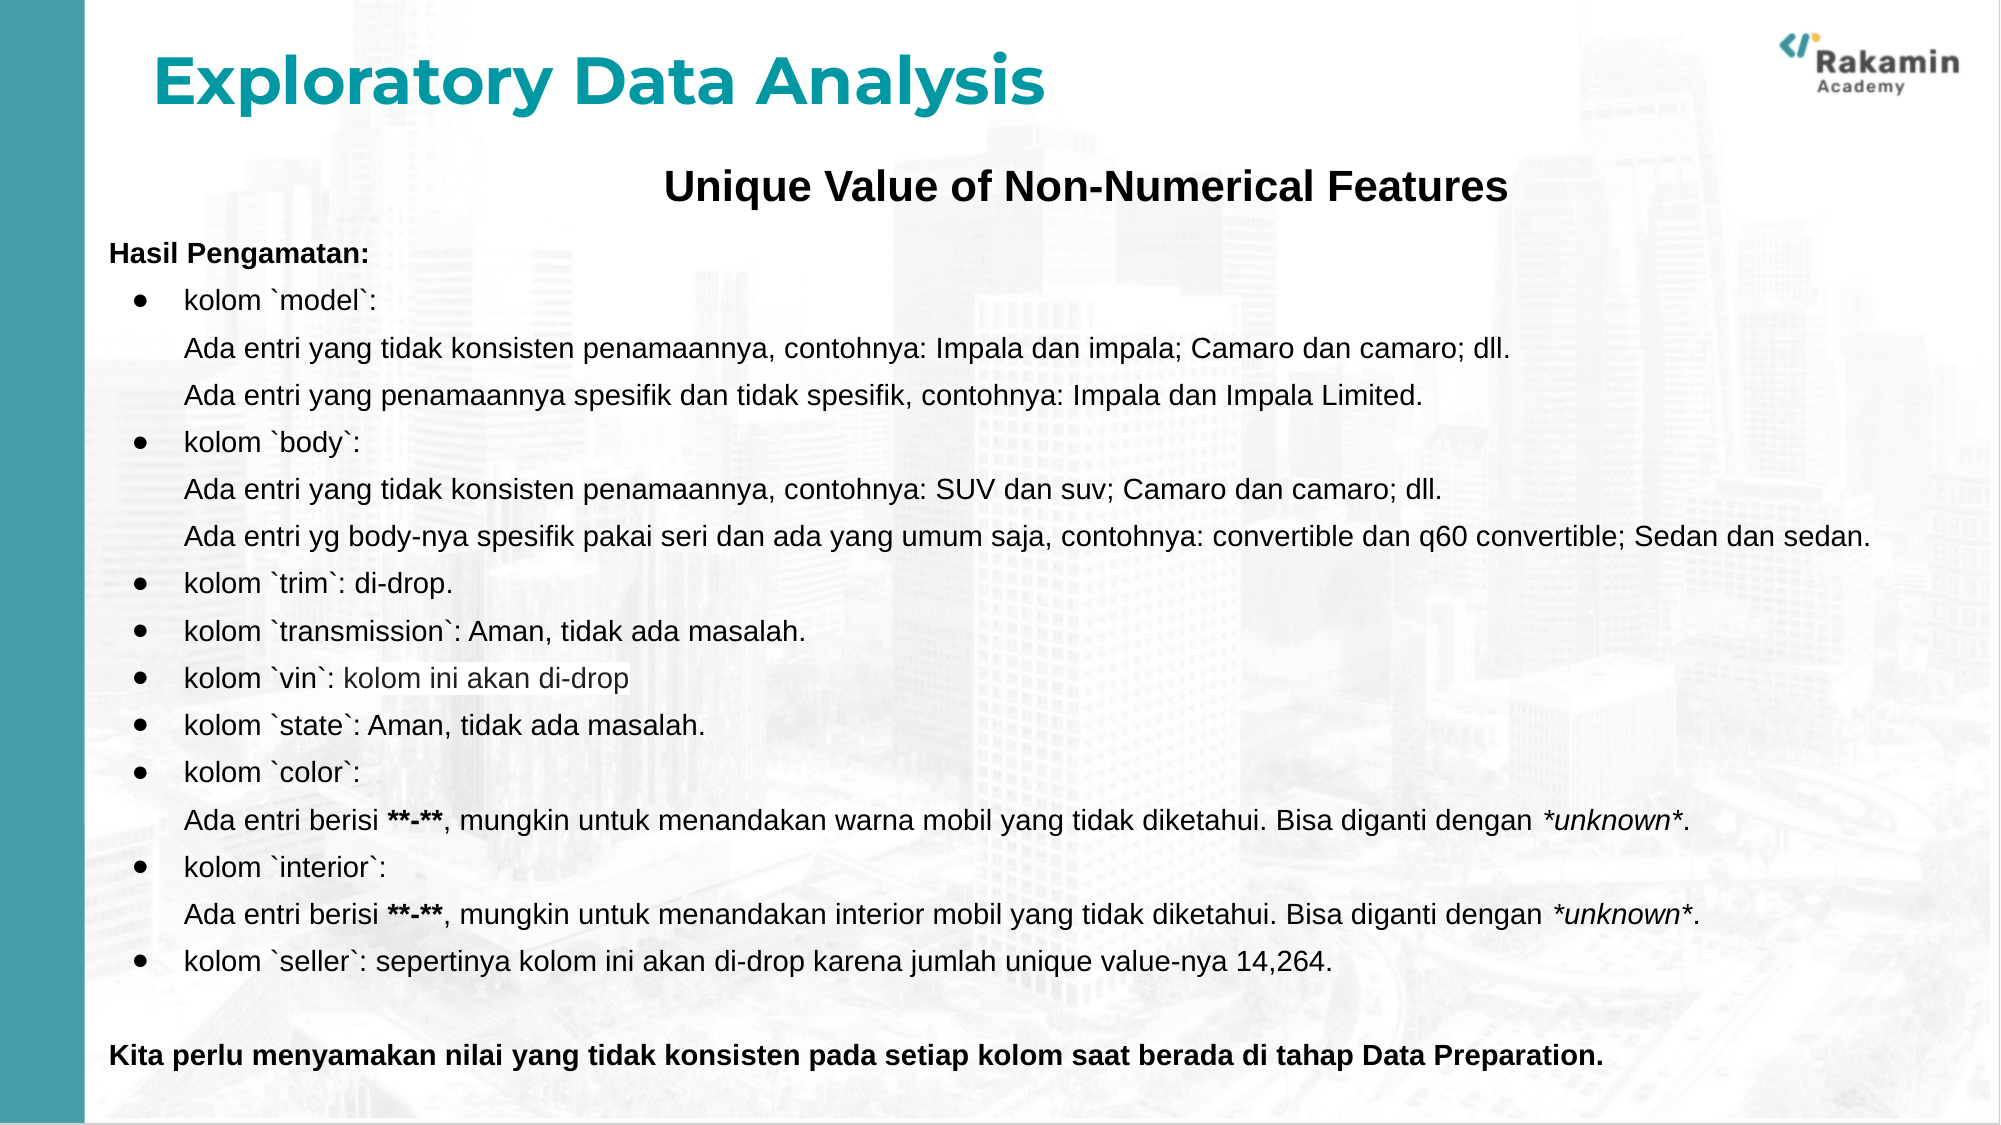

Exploratory Data Analysis
Unique Value of Non-Numerical Features
Hasil Pengamatan:
kolom `model`:
Ada entri yang tidak konsisten penamaannya, contohnya: Impala dan impala; Camaro dan camaro; dll.
Ada entri yang penamaannya spesifik dan tidak spesifik, contohnya: Impala dan Impala Limited.
kolom `body`:
Ada entri yang tidak konsisten penamaannya, contohnya: SUV dan suv; Camaro dan camaro; dll.
Ada entri yg body-nya spesifik pakai seri dan ada yang umum saja, contohnya: convertible dan q60 convertible; Sedan dan sedan.
kolom `trim`: di-drop.
kolom `transmission`: Aman, tidak ada masalah.
kolom `vin`: kolom ini akan di-drop
kolom `state`: Aman, tidak ada masalah.
kolom `color`:
Ada entri berisi **-**, mungkin untuk menandakan warna mobil yang tidak diketahui. Bisa diganti dengan *unknown*.
kolom `interior`:
Ada entri berisi **-**, mungkin untuk menandakan interior mobil yang tidak diketahui. Bisa diganti dengan *unknown*.
kolom `seller`: sepertinya kolom ini akan di-drop karena jumlah unique value-nya 14,264.

Kita perlu menyamakan nilai yang tidak konsisten pada setiap kolom saat berada di tahap Data Preparation.